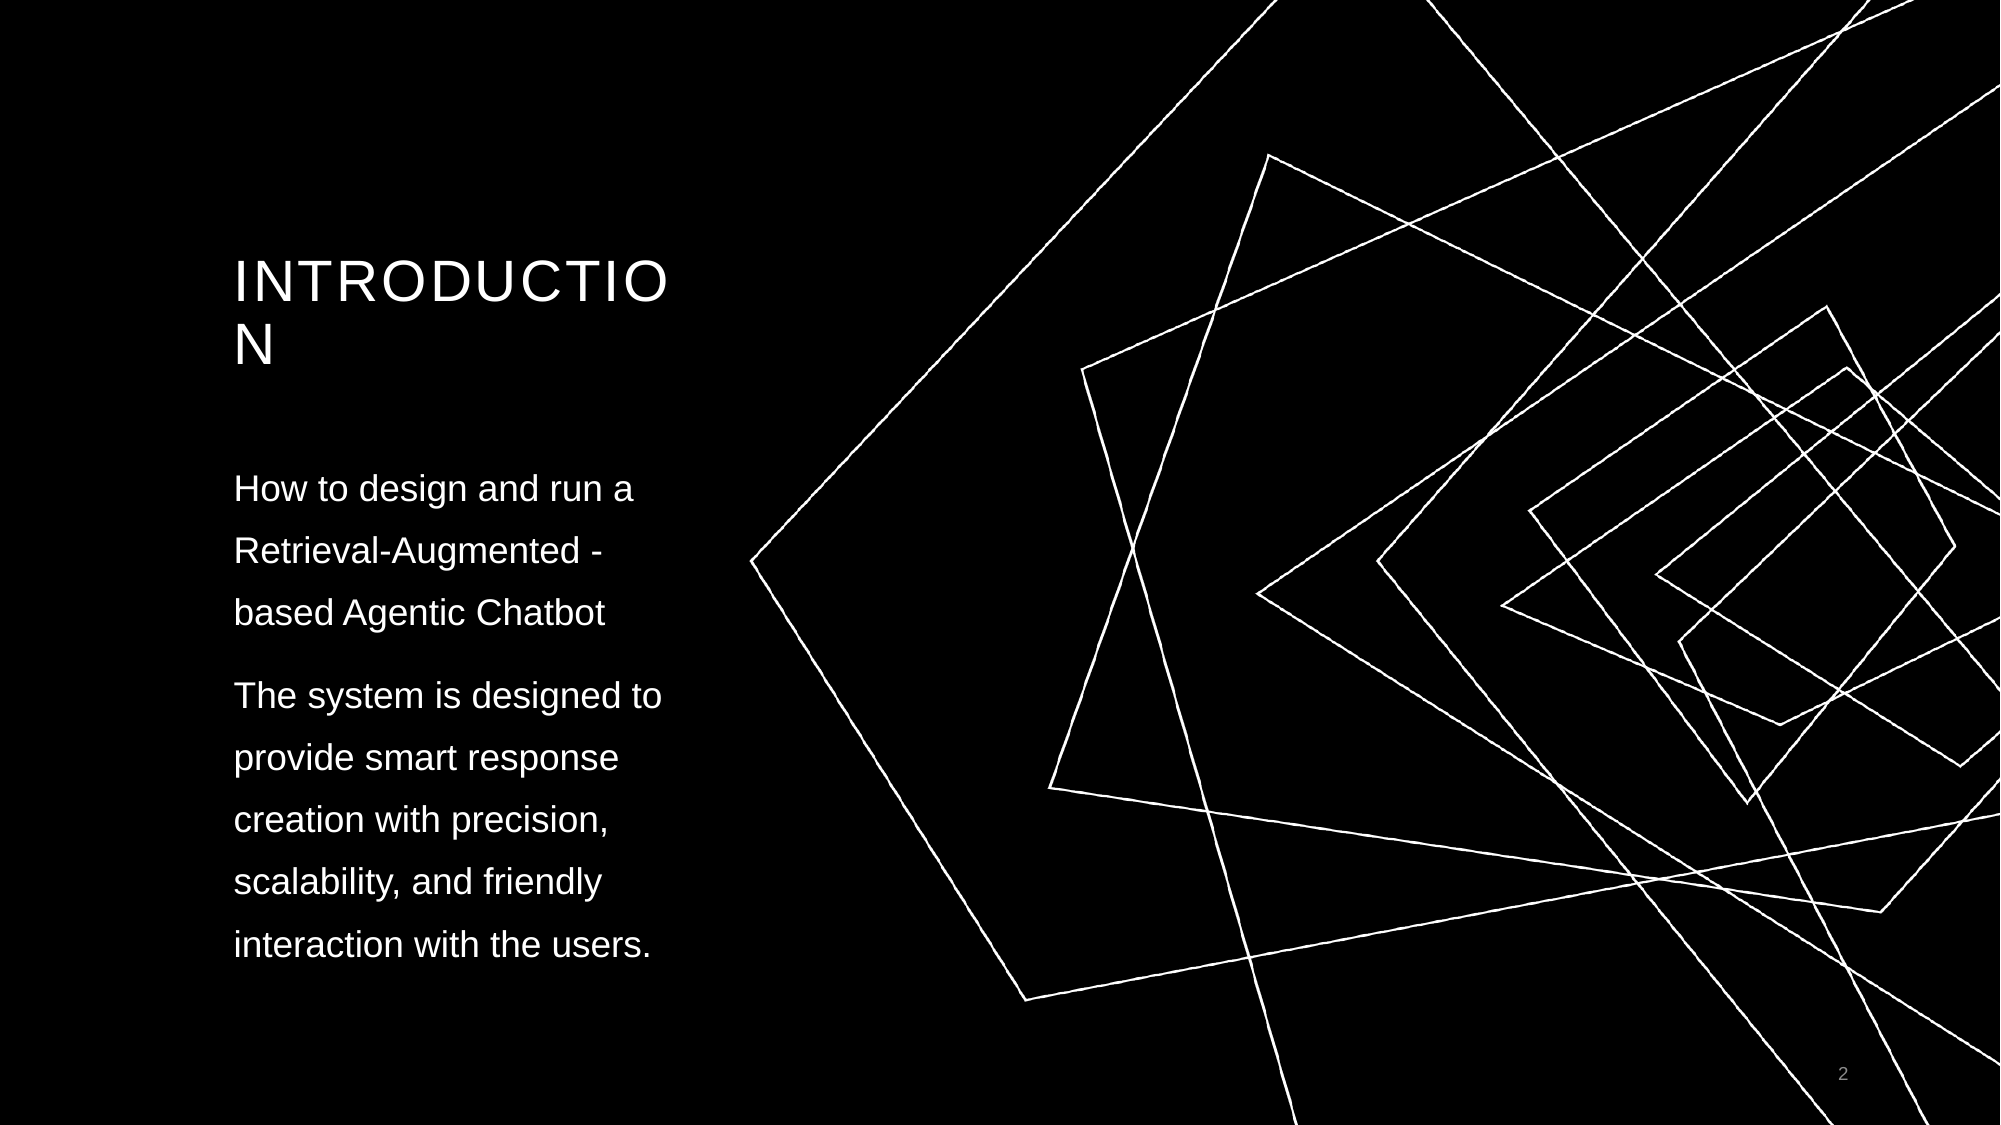

# Introduction
How to design and run a Retrieval-Augmented -based Agentic Chatbot
The system is designed to provide smart response creation with precision, scalability, and friendly interaction with the users.

2